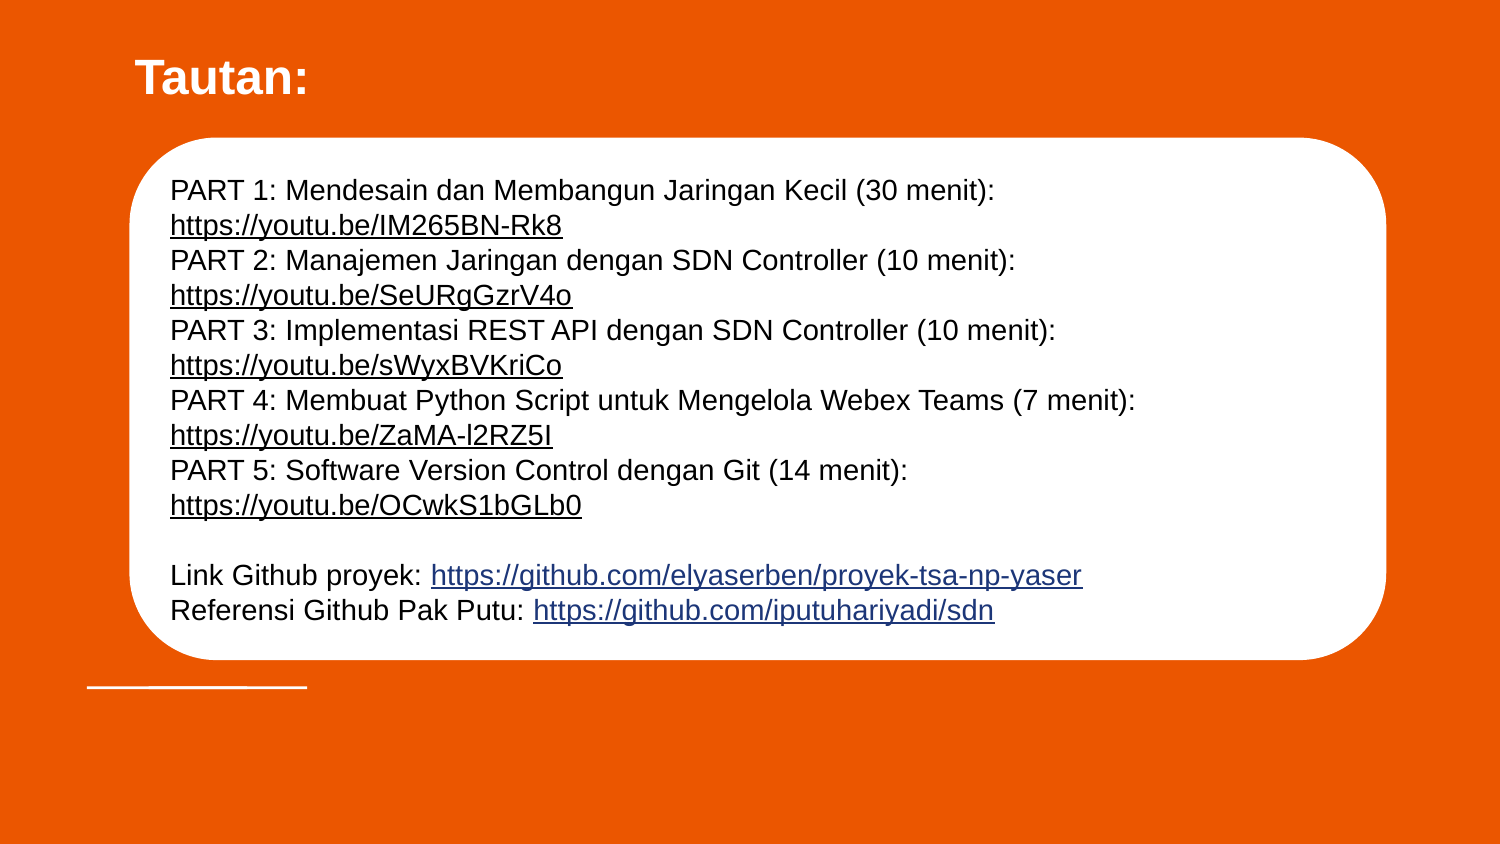

# Tautan:
PART 1: Mendesain dan Membangun Jaringan Kecil (30 menit):
https://youtu.be/IM265BN-Rk8
PART 2: Manajemen Jaringan dengan SDN Controller (10 menit):
https://youtu.be/SeURgGzrV4o
PART 3: Implementasi REST API dengan SDN Controller (10 menit):
https://youtu.be/sWyxBVKriCo
PART 4: Membuat Python Script untuk Mengelola Webex Teams (7 menit):
https://youtu.be/ZaMA-l2RZ5I
PART 5: Software Version Control dengan Git (14 menit):
https://youtu.be/OCwkS1bGLb0

Link Github proyek: https://github.com/elyaserben/proyek-tsa-np-yaser
Referensi Github Pak Putu: https://github.com/iputuhariyadi/sdn